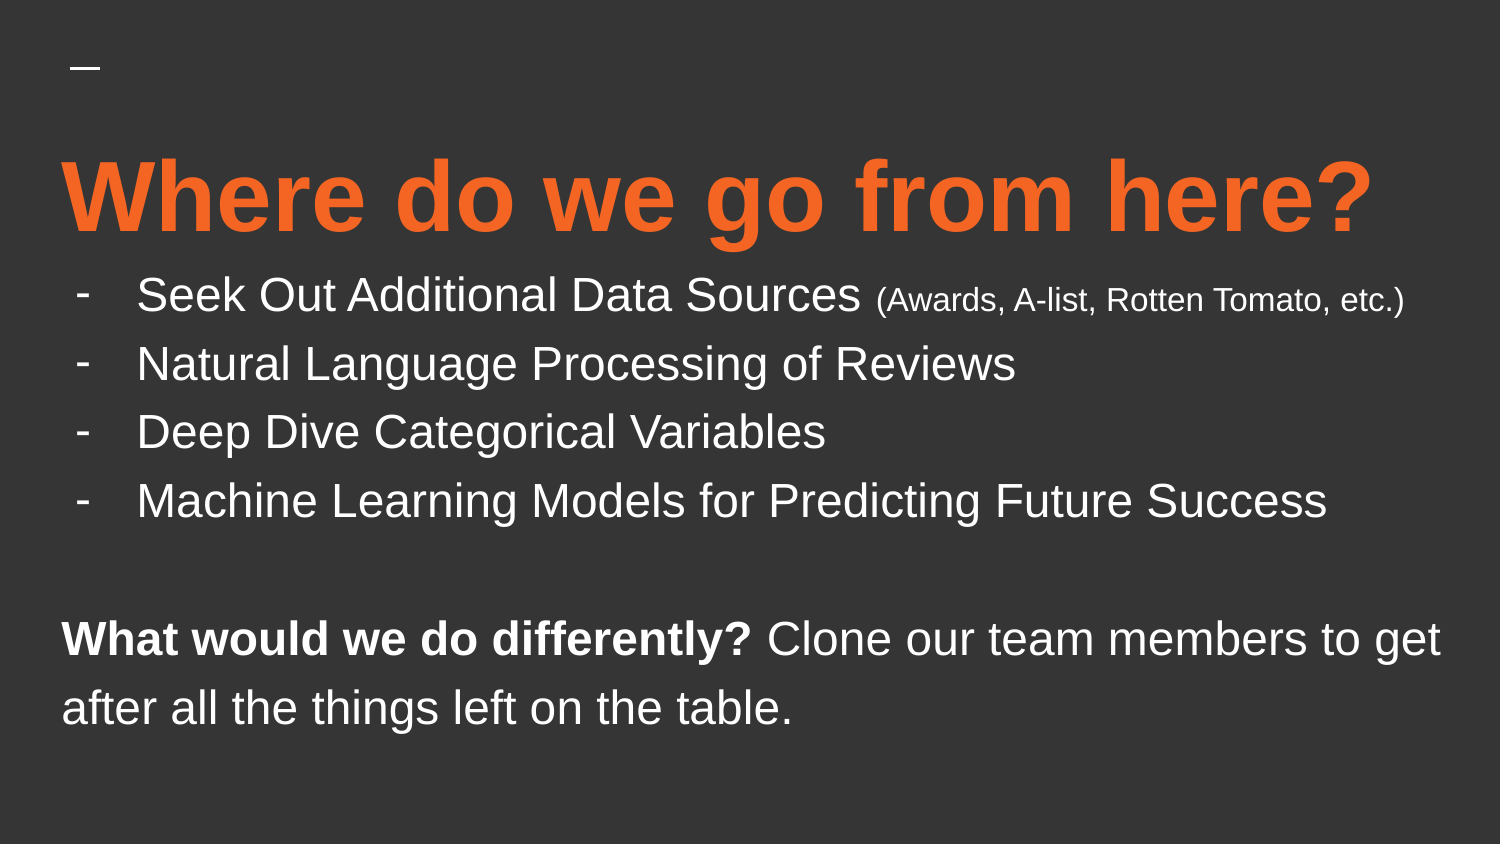

# Where do we go from here?
Seek Out Additional Data Sources (Awards, A-list, Rotten Tomato, etc.)
Natural Language Processing of Reviews
Deep Dive Categorical Variables
Machine Learning Models for Predicting Future Success

What would we do differently? Clone our team members to get after all the things left on the table.